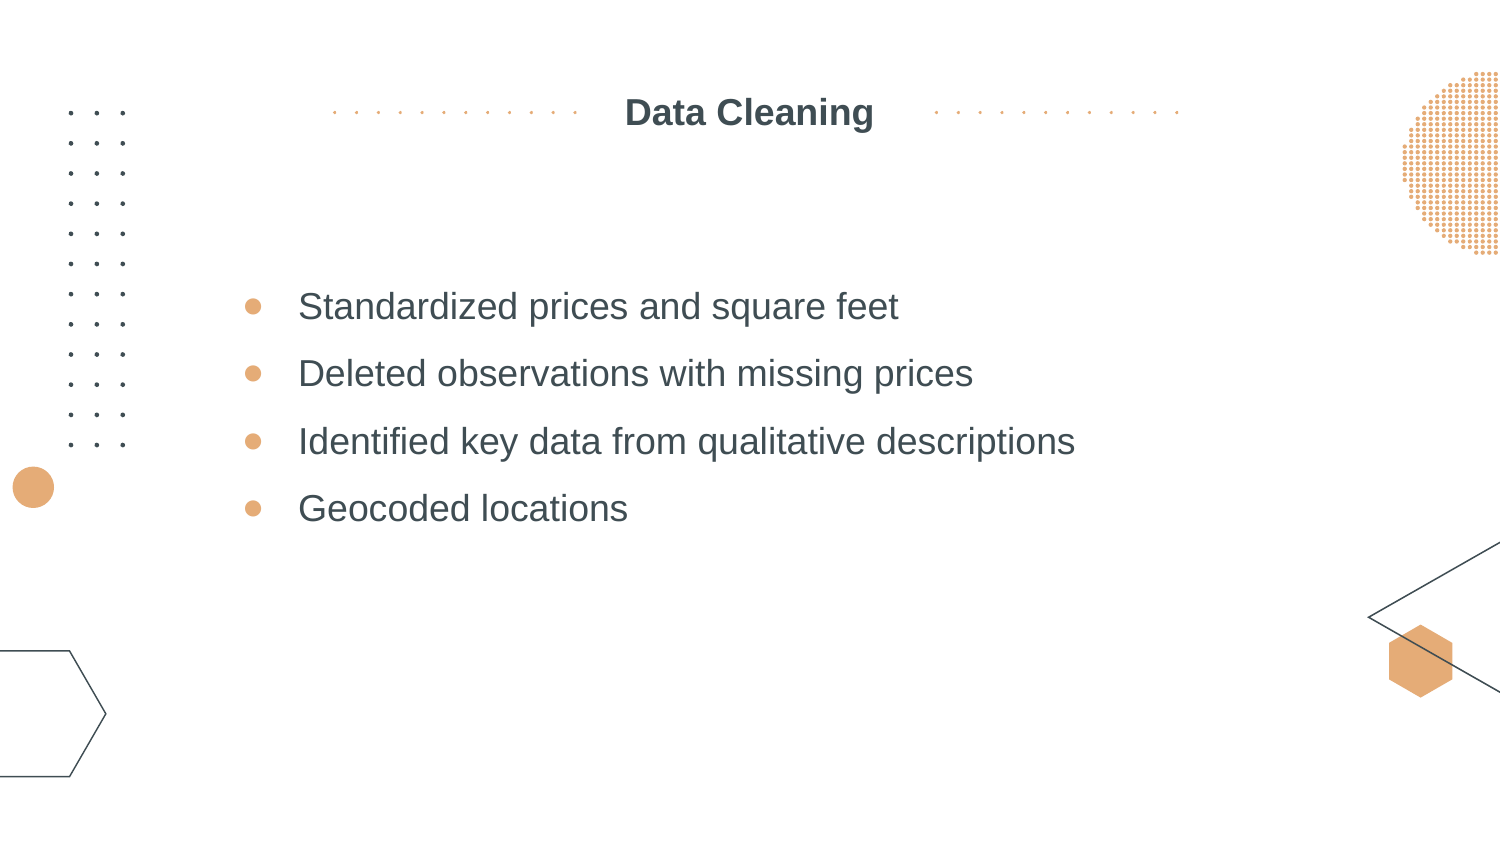

# Data Cleaning

Standardized prices and square feet
Deleted observations with missing prices
Identified key data from qualitative descriptions
Geocoded locations